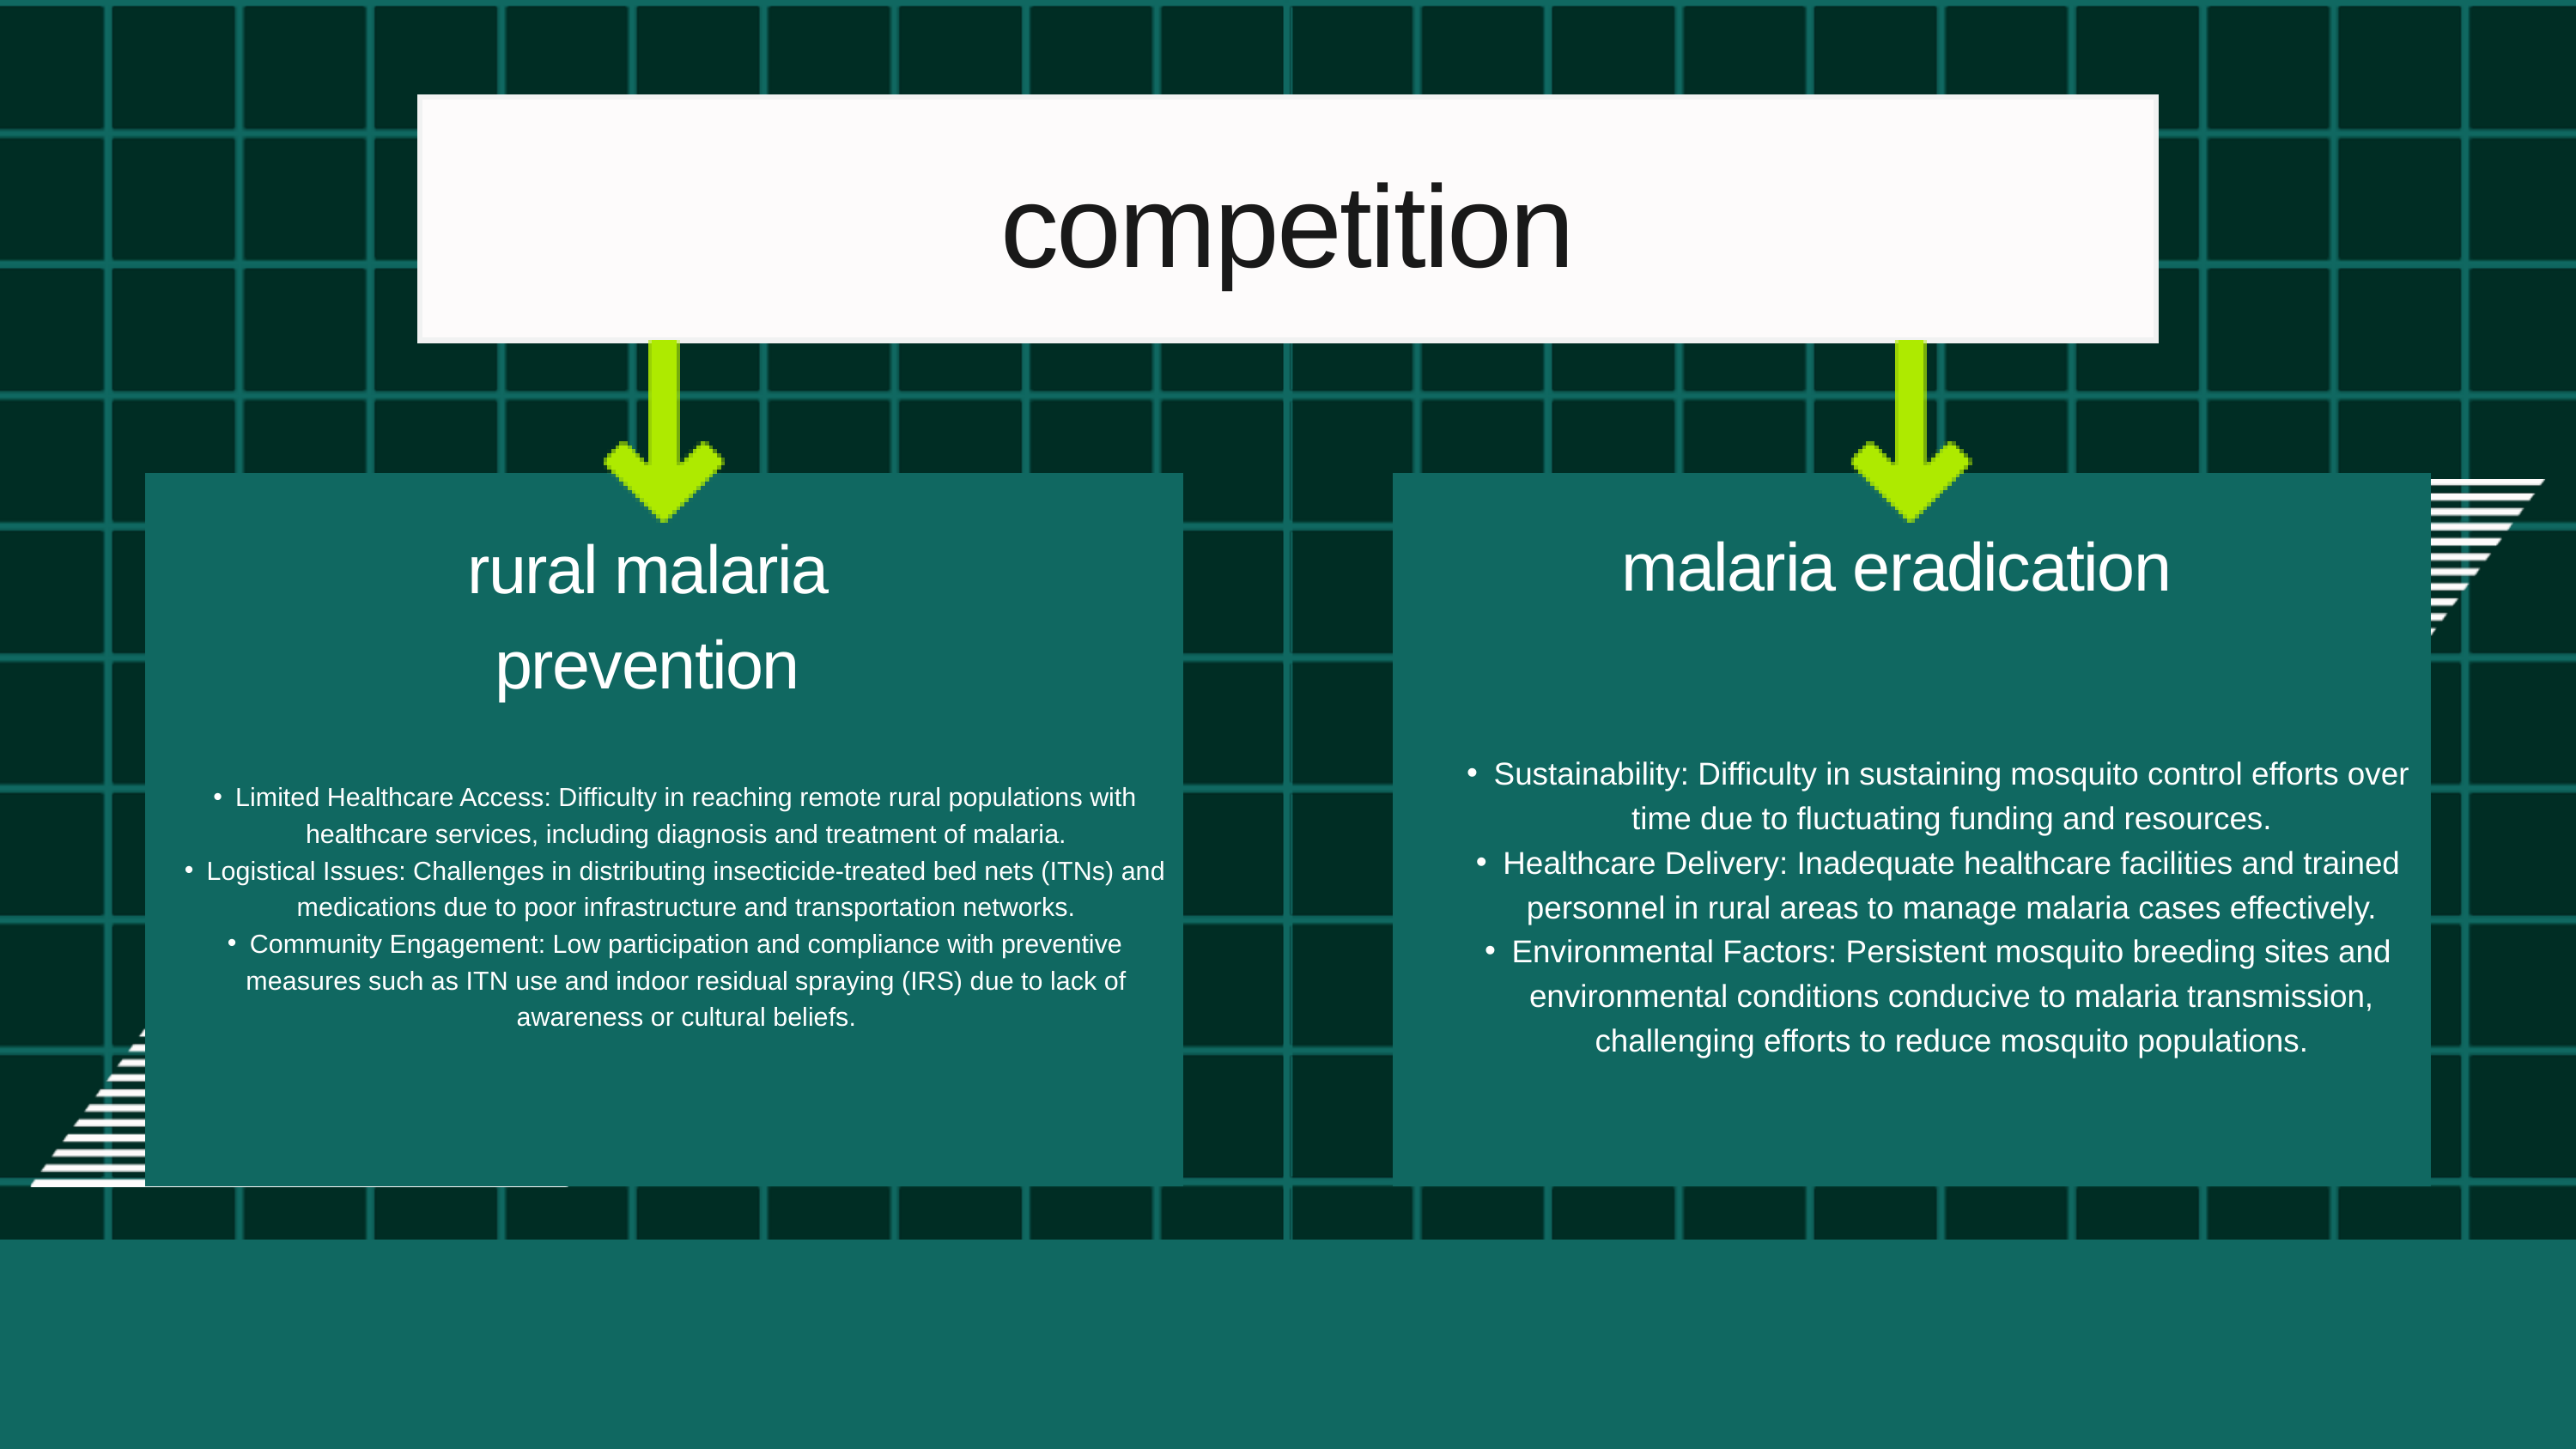

competition

malaria eradication
rural malaria prevention
Sustainability: Difficulty in sustaining mosquito control efforts over time due to fluctuating funding and resources.
Healthcare Delivery: Inadequate healthcare facilities and trained personnel in rural areas to manage malaria cases effectively.
Environmental Factors: Persistent mosquito breeding sites and environmental conditions conducive to malaria transmission, challenging efforts to reduce mosquito populations.

Limited Healthcare Access: Difficulty in reaching remote rural populations with healthcare services, including diagnosis and treatment of malaria.
Logistical Issues: Challenges in distributing insecticide-treated bed nets (ITNs) and medications due to poor infrastructure and transportation networks.
Community Engagement: Low participation and compliance with preventive measures such as ITN use and indoor residual spraying (IRS) due to lack of awareness or cultural beliefs.